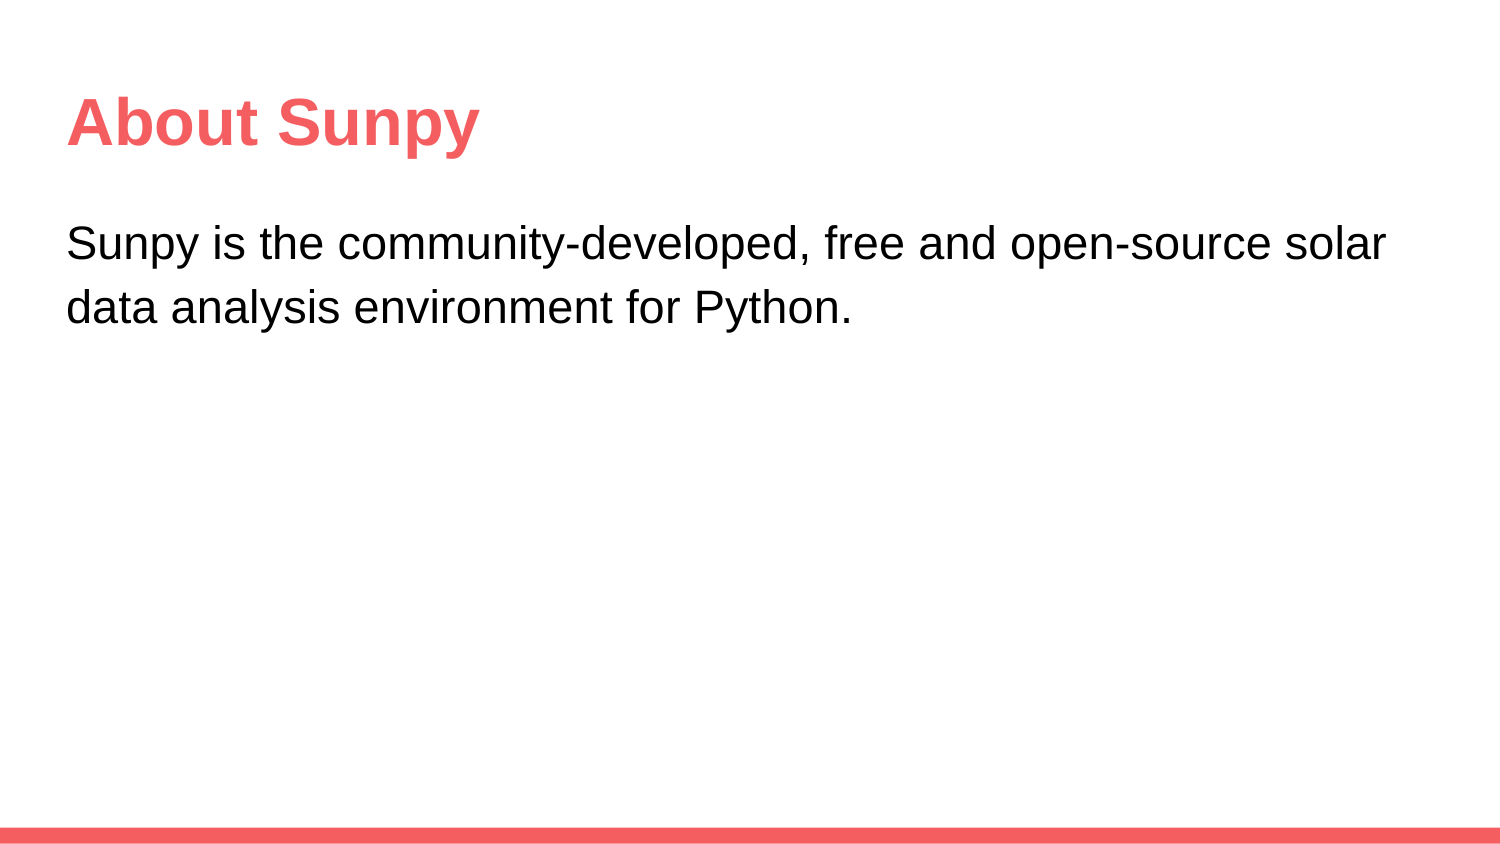

# About Sunpy
Sunpy is the community-developed, free and open-source solar data analysis environment for Python.